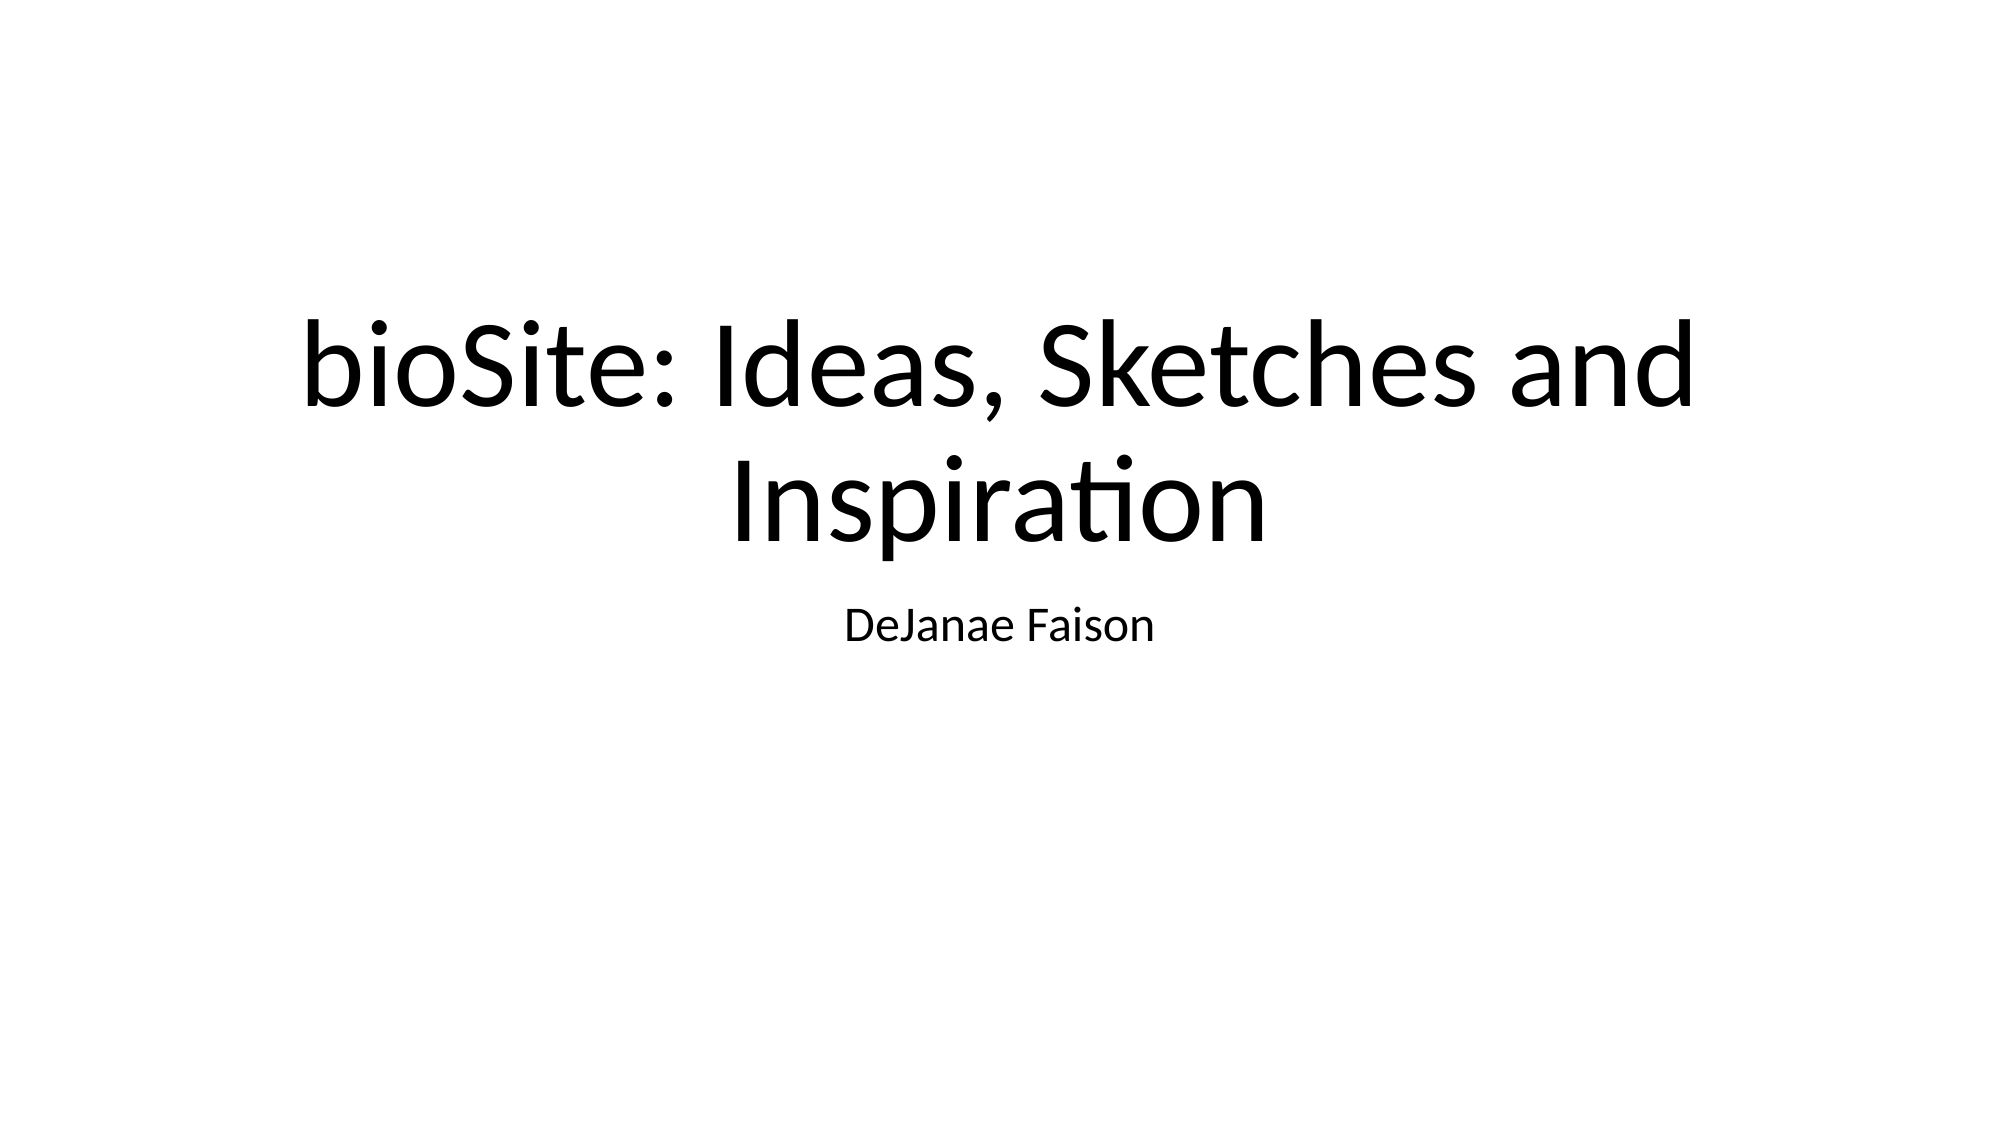

# bioSite: Ideas, Sketches and Inspiration
DeJanae Faison